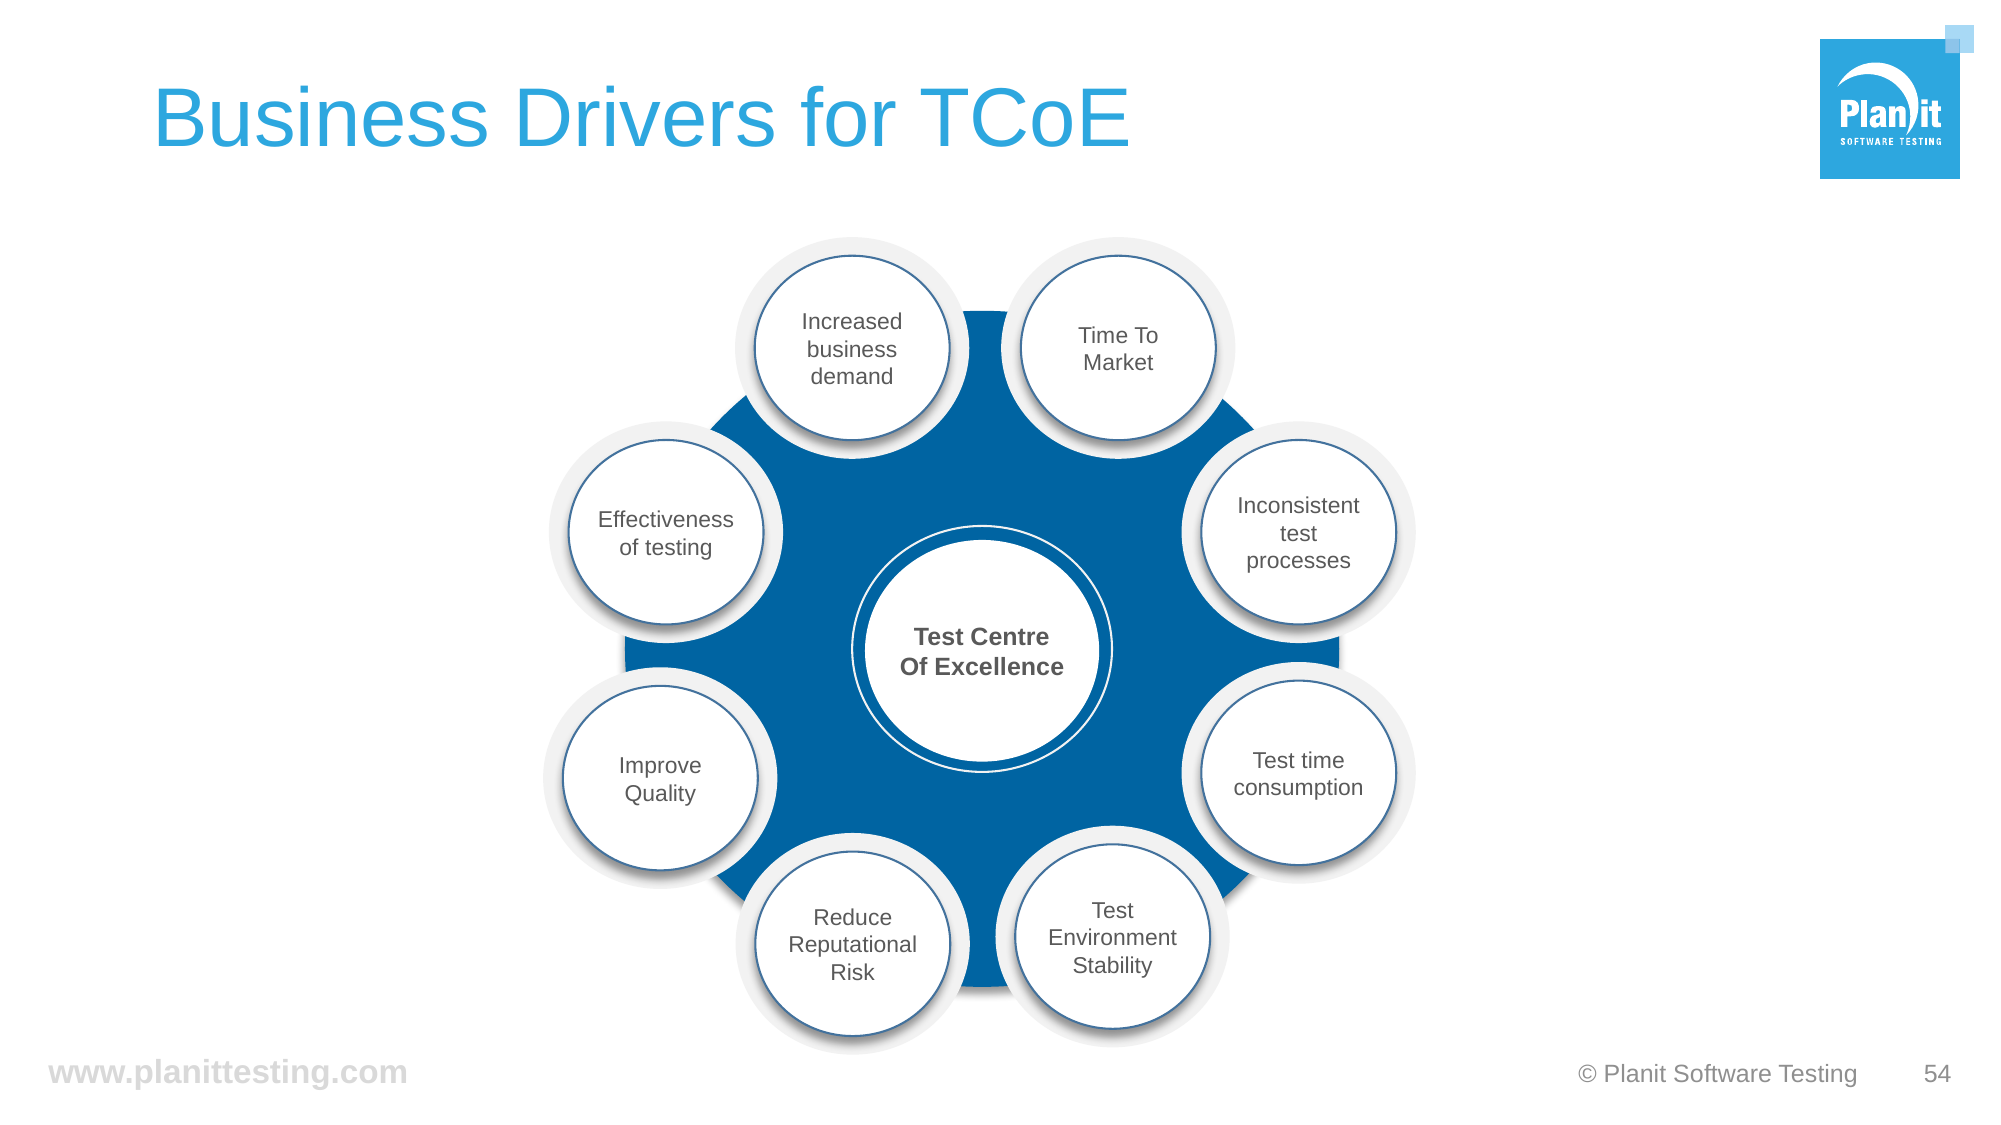

# Business Drivers for TCoE

Time To Market
Increased business demand

Inconsistent test processes
Effectiveness of testing

Test Centre Of Excellence

Test time consumption

Improve Quality

Test Environment Stability

Reduce Reputational Risk
© Planit Software Testing
54